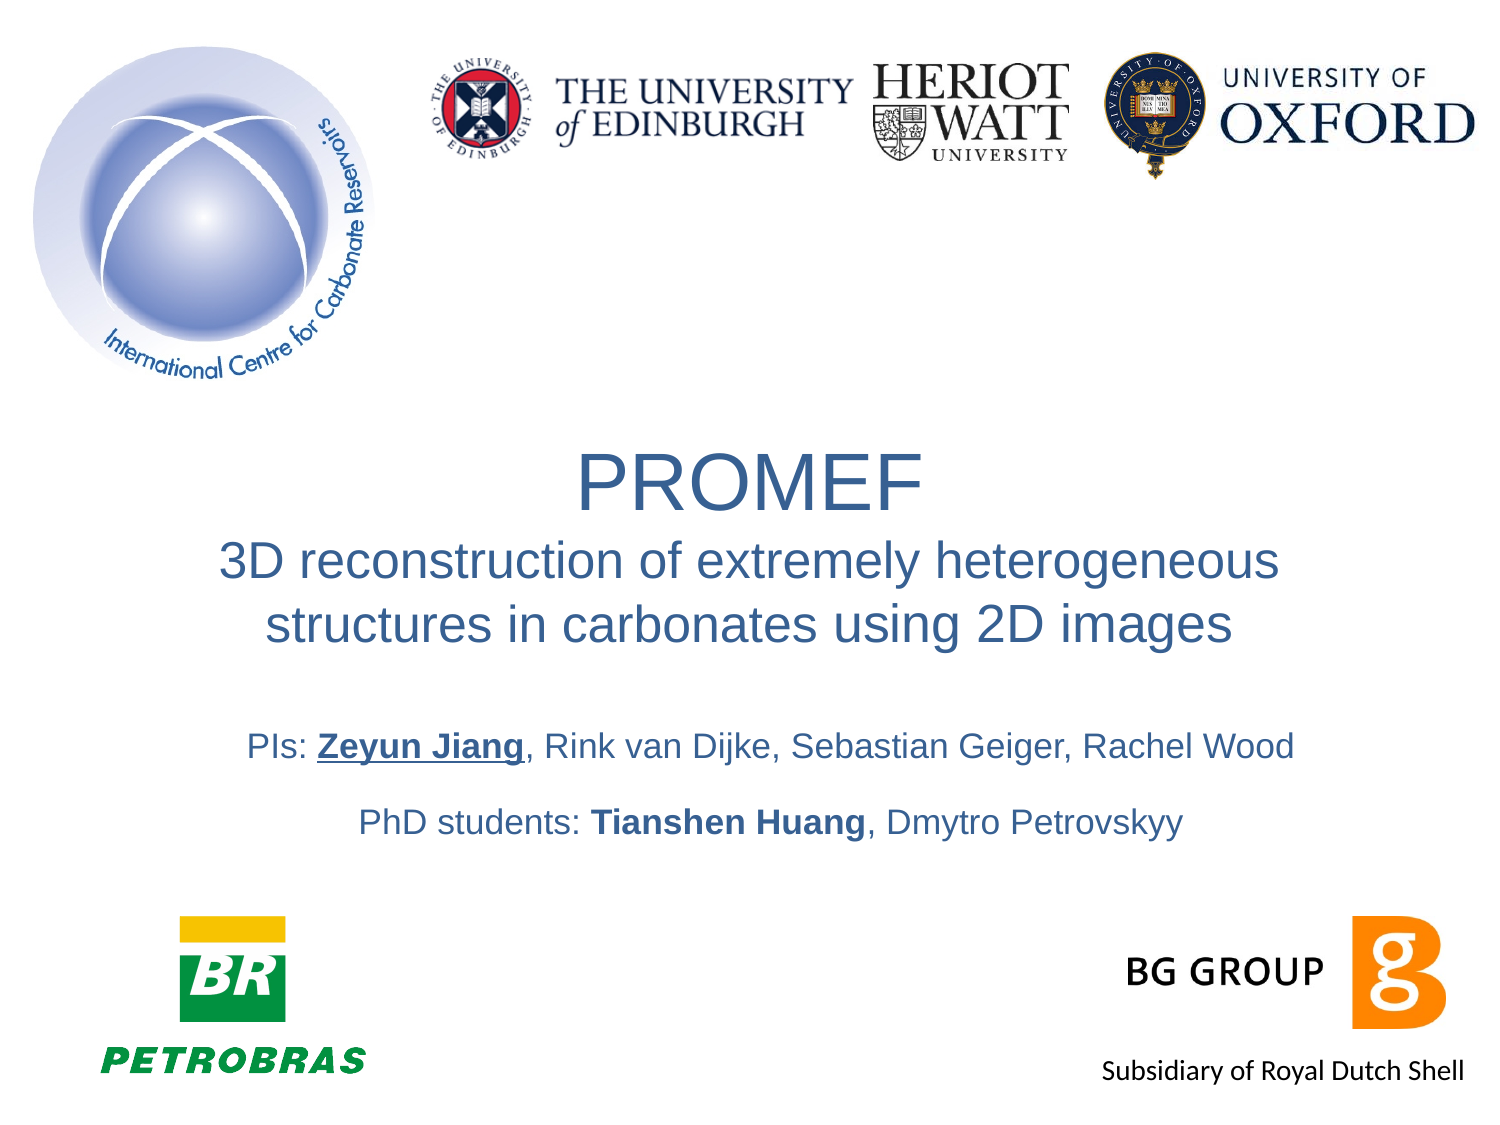

# PROMEF 3D reconstruction of extremely heterogeneous structures in carbonates using 2D images
PIs: Zeyun Jiang, Rink van Dijke, Sebastian Geiger, Rachel Wood

PhD students: Tianshen Huang, Dmytro Petrovskyy